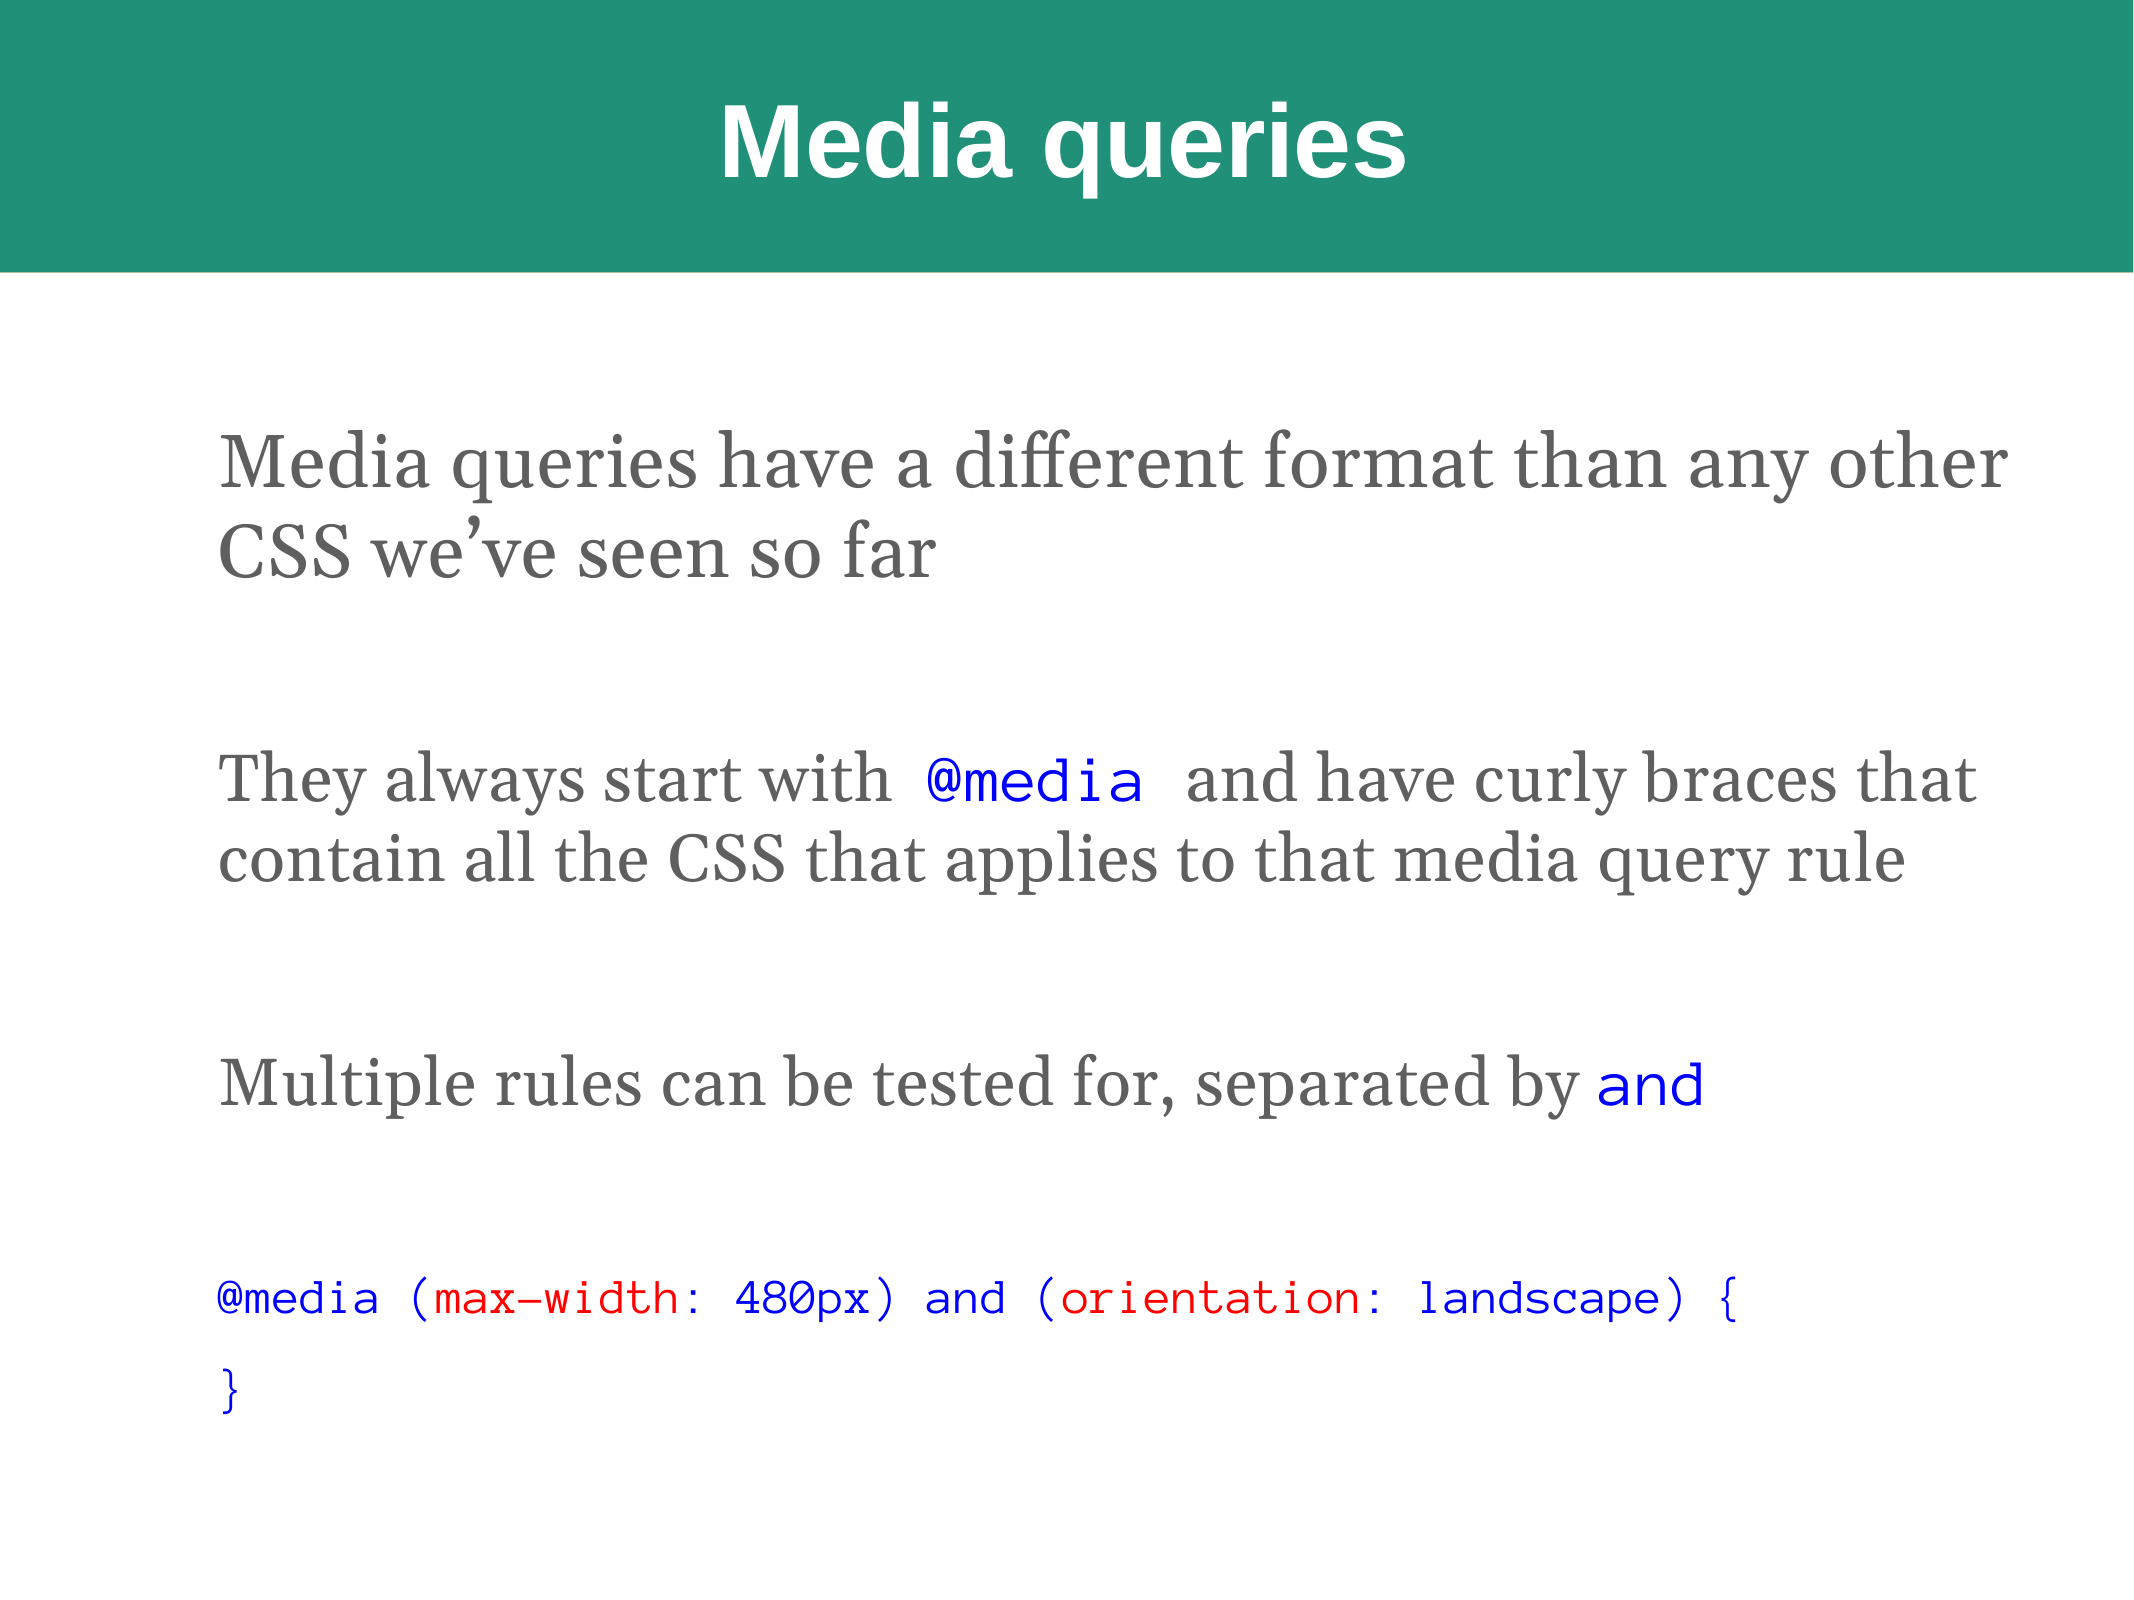

# Media queries
Media queries have a different format than any other CSS we’ve seen so far

They always start with  @media and have curly braces that contain all the CSS that applies to that media query rule

Multiple rules can be tested for, separated by and

@media (max-width: 480px) and (orientation: landscape) {
}